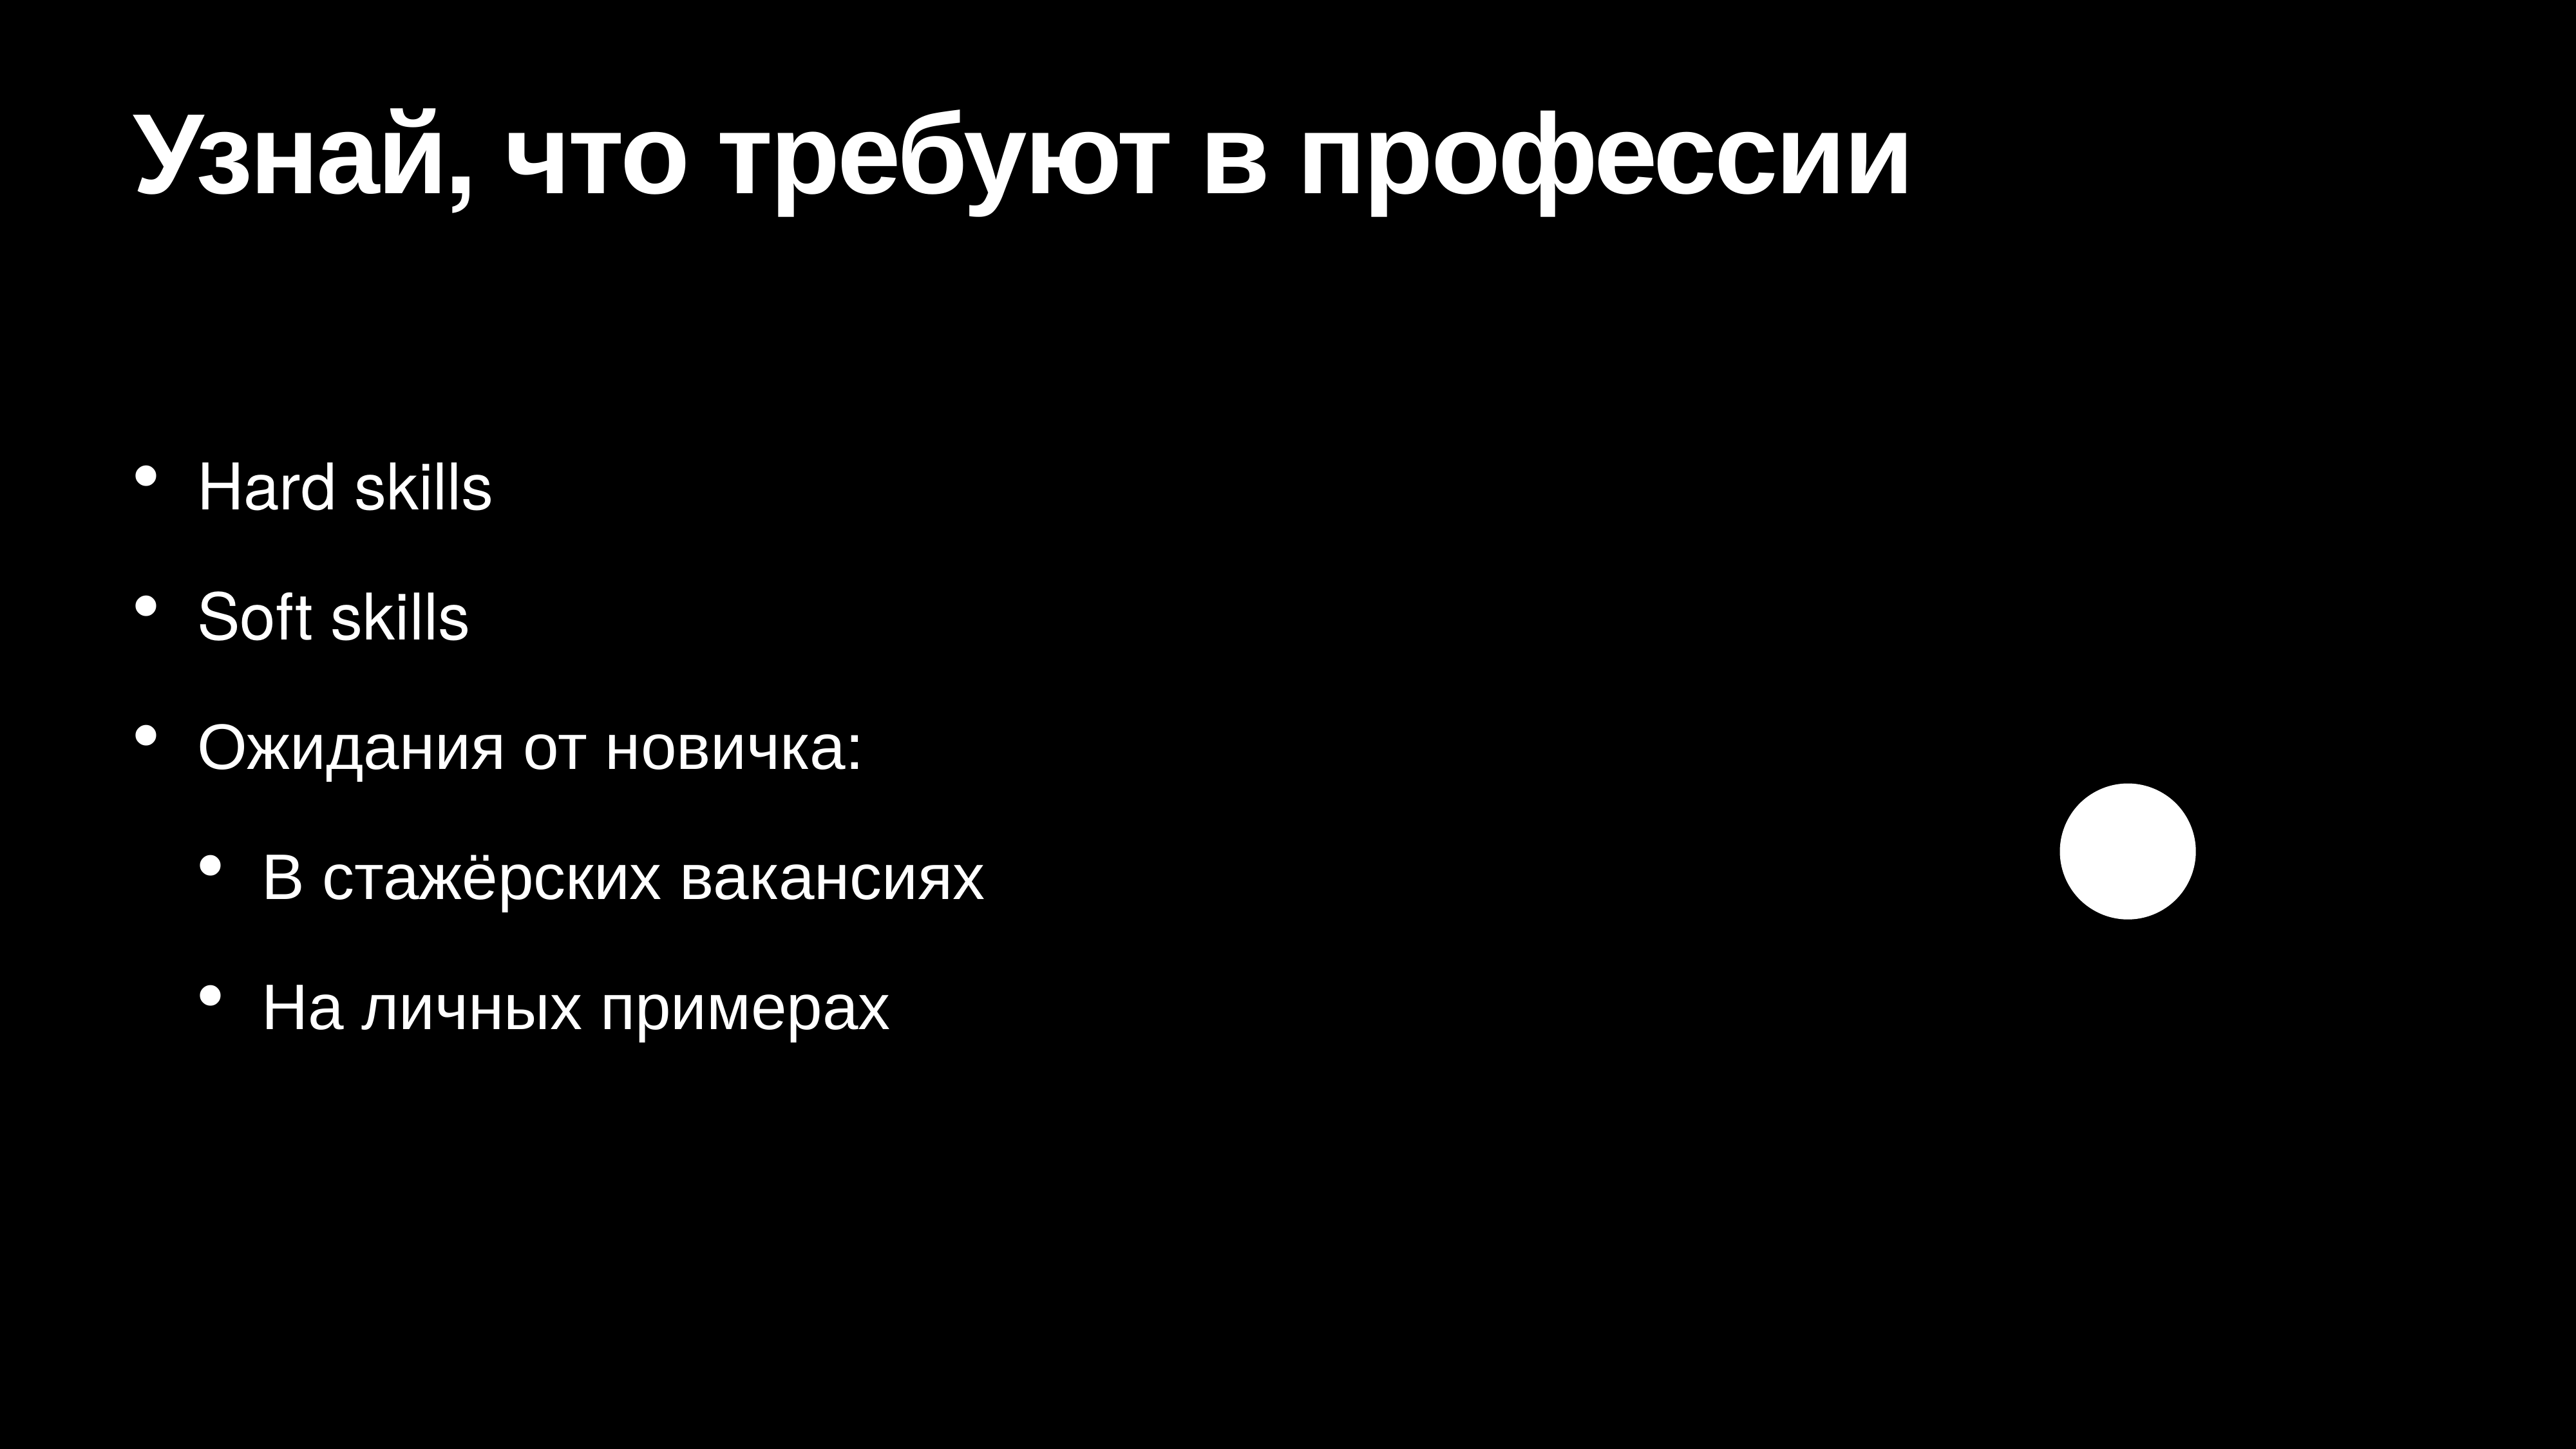

# Узнай, что требуют в профессии
Hard skills
Soft skills
Ожидания от новичка:
В стажёрских вакансиях
На личных примерах